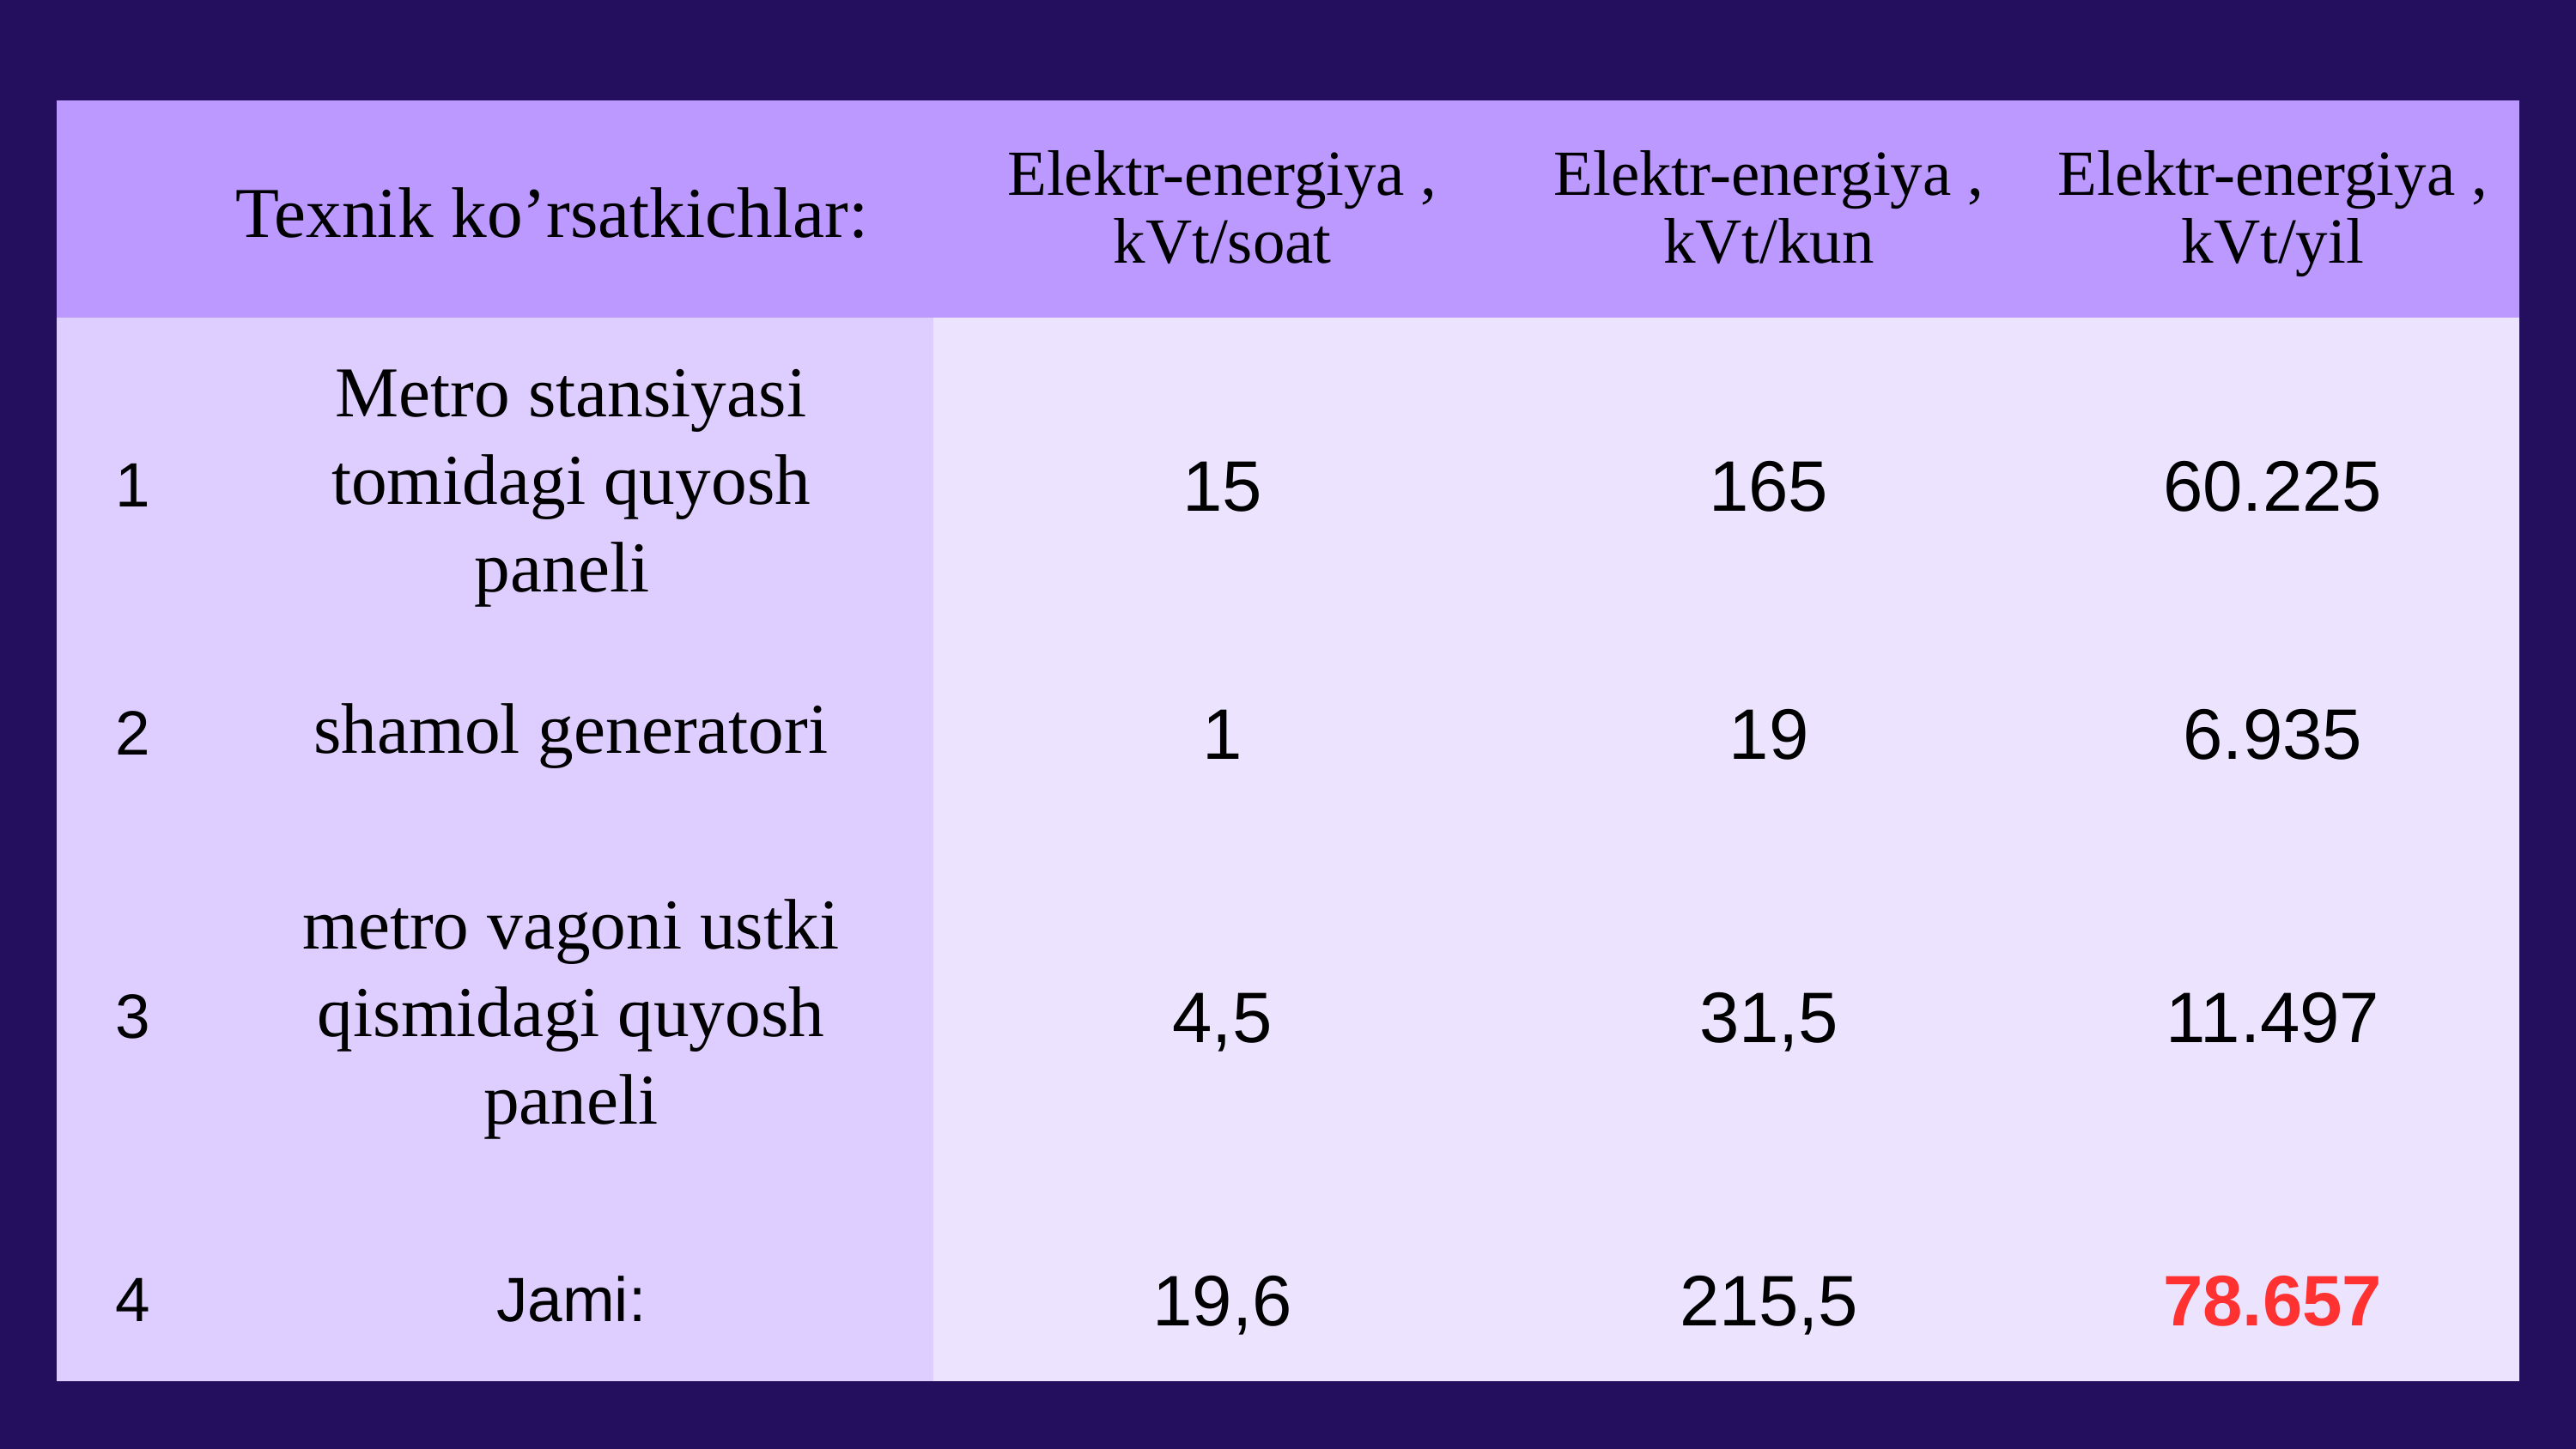

|  | Texnik ko’rsatkichlar: | Elektr-energiya , kVt/soat | Elektr-energiya , kVt/kun | Elektr-energiya , kVt/yil |
| --- | --- | --- | --- | --- |
| 1 | Metro stansiyasi tomidagi quyosh paneli | 15 | 165 | 60.225 |
| 2 | shamol generatori | 1 | 19 | 6.935 |
| 3 | metro vagoni ustki qismidagi quyosh paneli | 4,5 | 31,5 | 11.497 |
| 4 | Jami: | 19,6 | 215,5 | 78.657 |